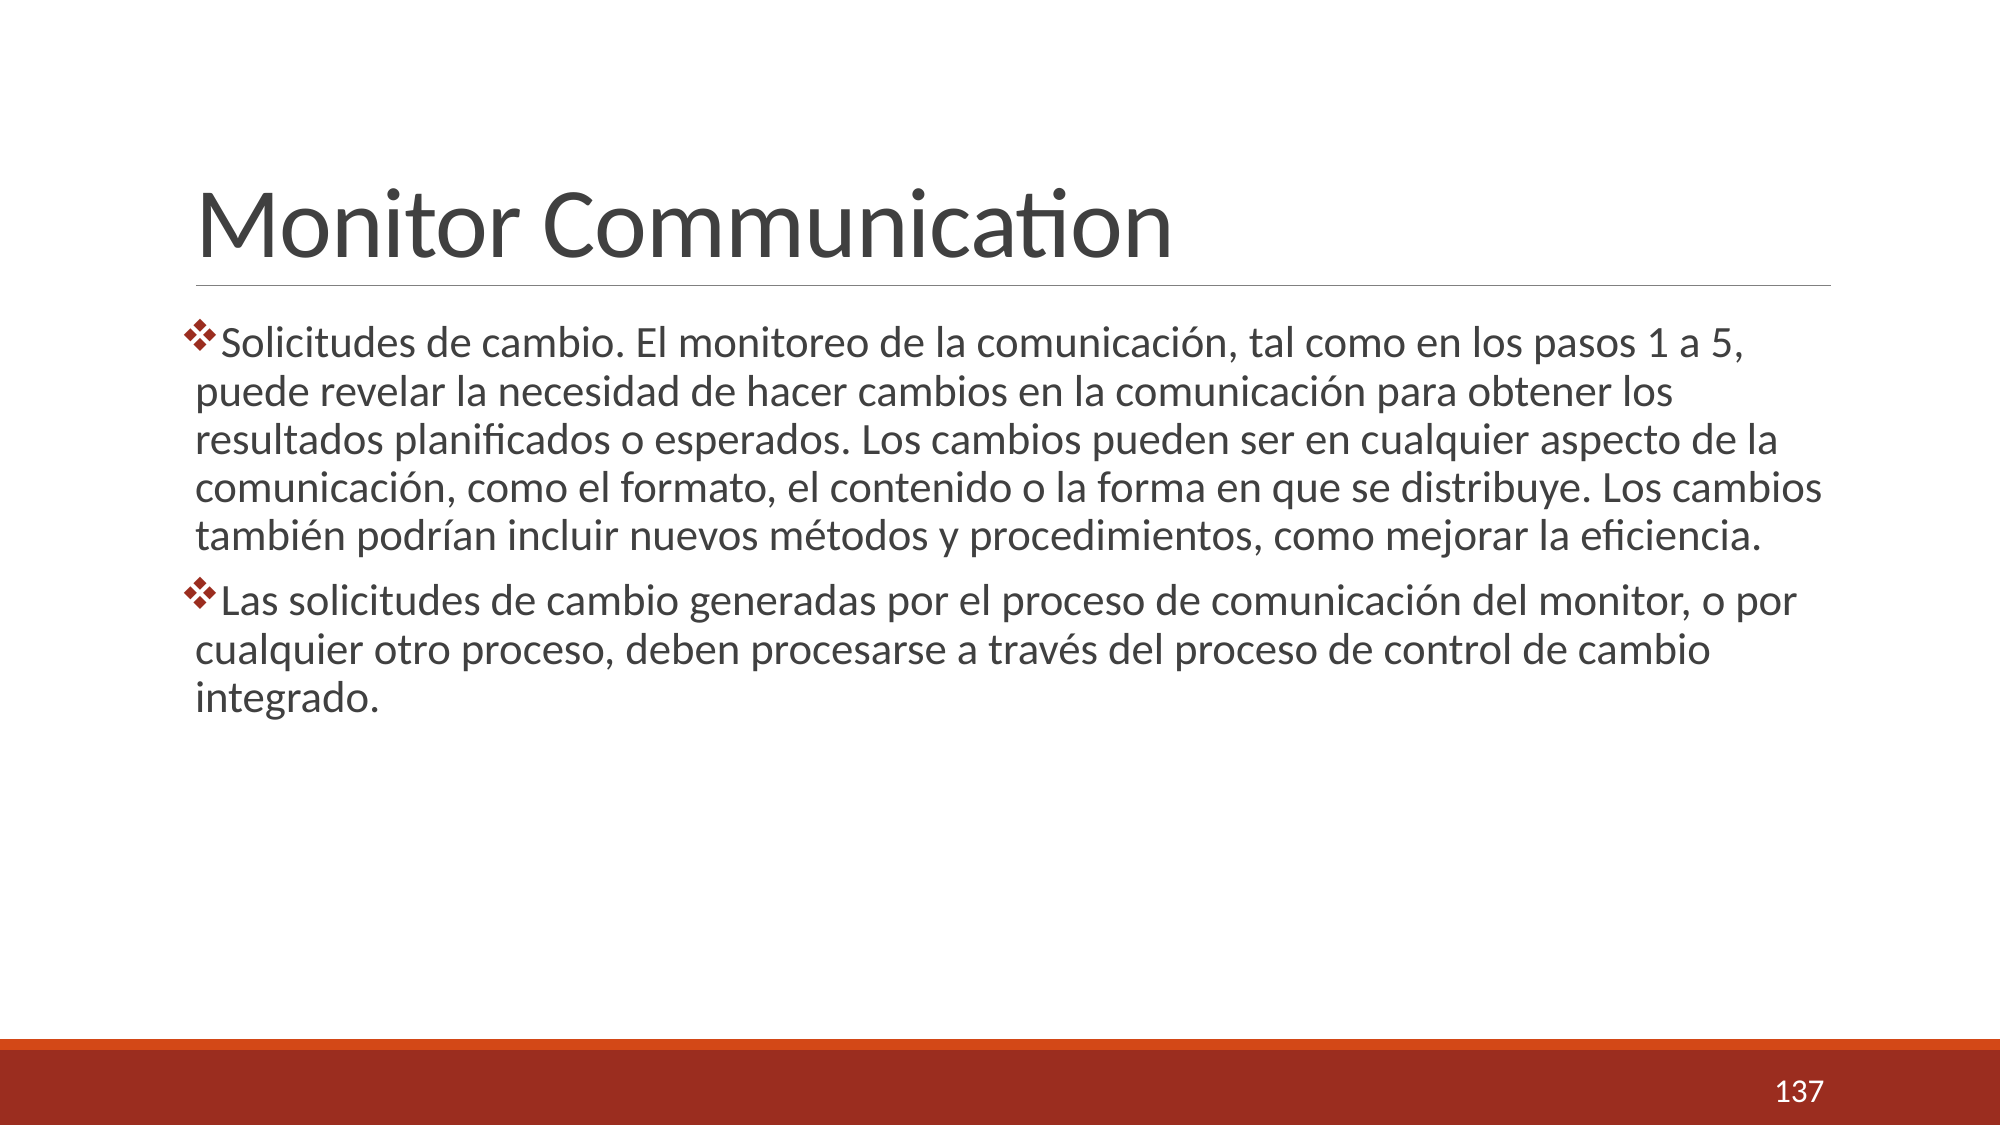

# Monitor Communication
Solicitudes de cambio. El monitoreo de la comunicación, tal como en los pasos 1 a 5, puede revelar la necesidad de hacer cambios en la comunicación para obtener los resultados planificados o esperados. Los cambios pueden ser en cualquier aspecto de la comunicación, como el formato, el contenido o la forma en que se distribuye. Los cambios también podrían incluir nuevos métodos y procedimientos, como mejorar la eficiencia.
Las solicitudes de cambio generadas por el proceso de comunicación del monitor, o por cualquier otro proceso, deben procesarse a través del proceso de control de cambio integrado.
137